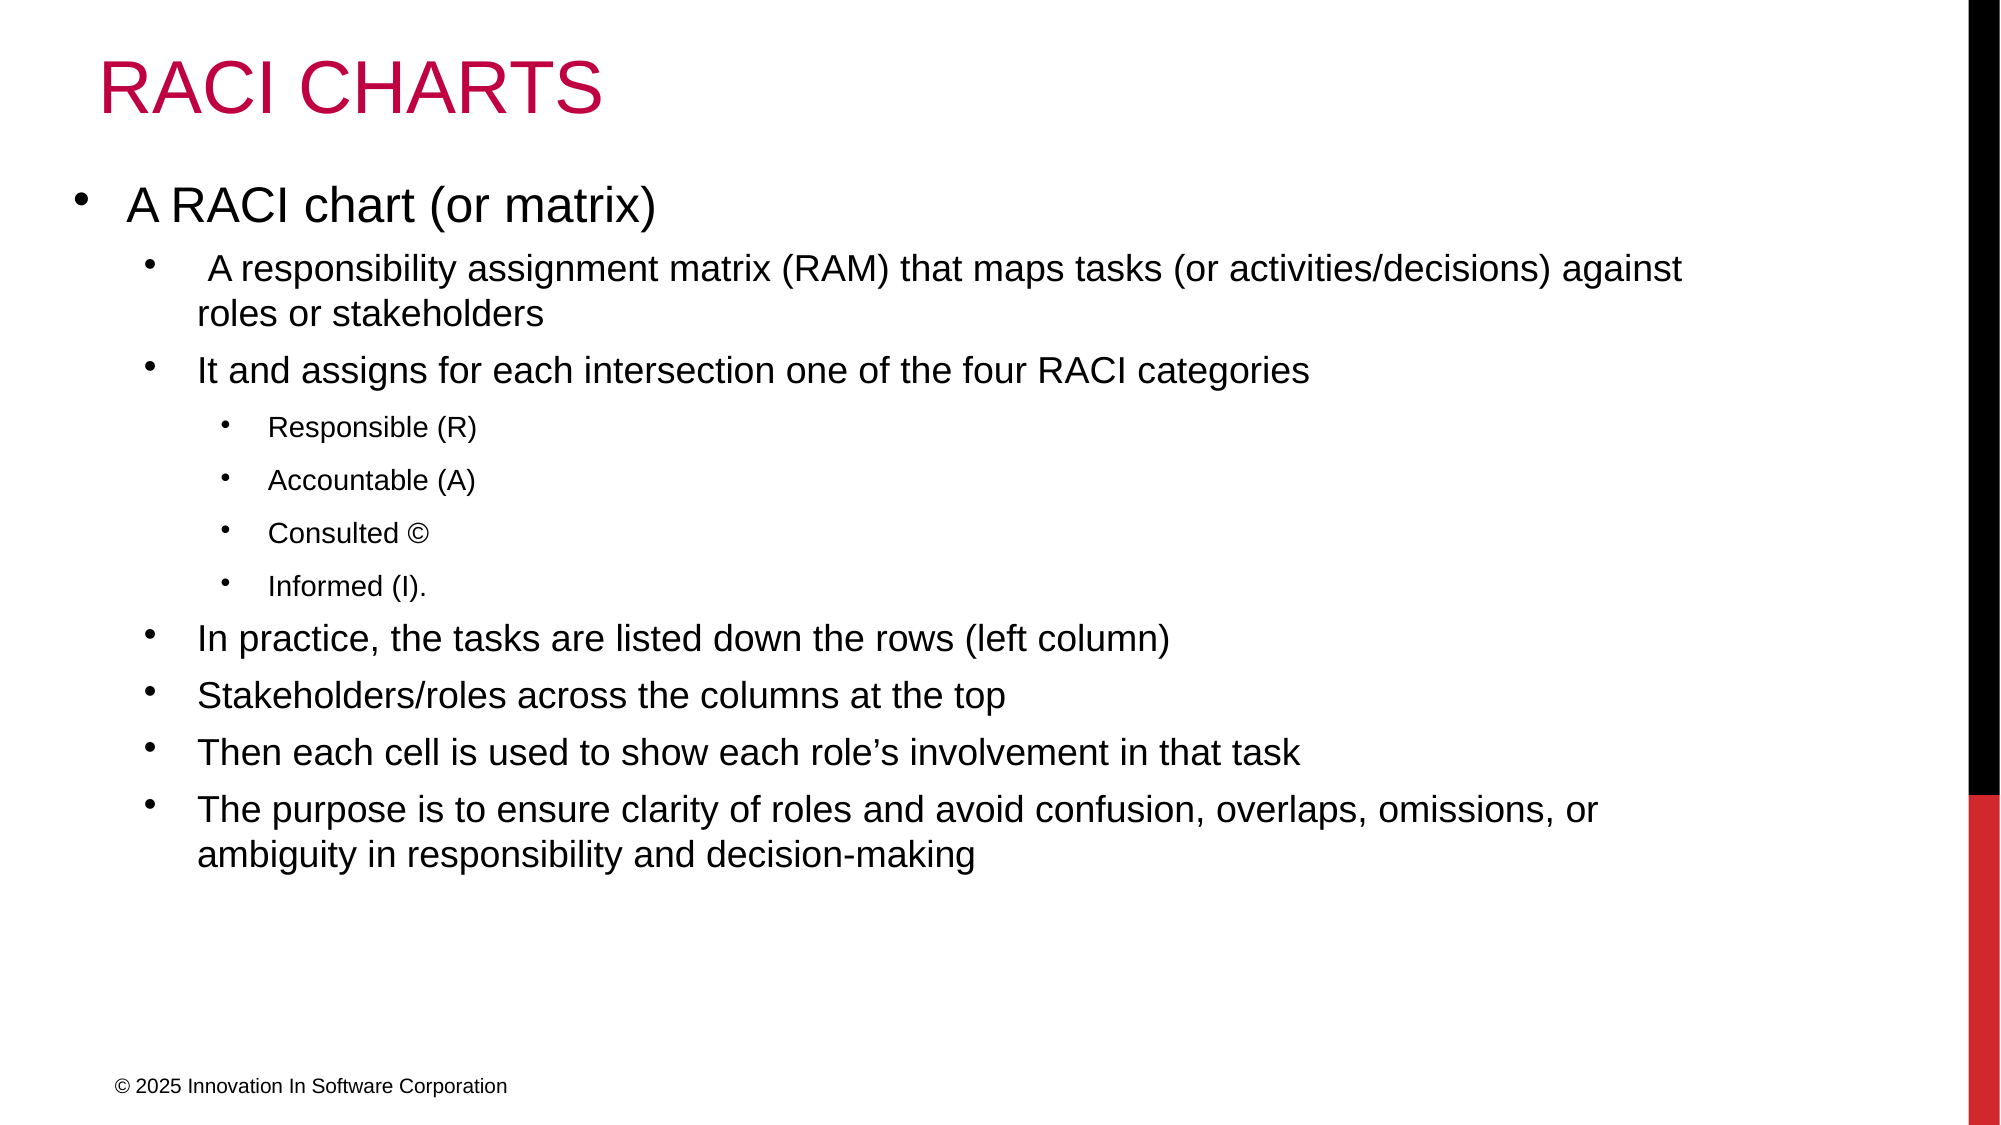

# RACI Charts
A RACI chart (or matrix)
 A responsibility assignment matrix (RAM) that maps tasks (or activities/decisions) against roles or stakeholders
It and assigns for each intersection one of the four RACI categories
Responsible (R)
Accountable (A)
Consulted ©
Informed (I).
In practice, the tasks are listed down the rows (left column)
Stakeholders/roles across the columns at the top
Then each cell is used to show each role’s involvement in that task
The purpose is to ensure clarity of roles and avoid confusion, overlaps, omissions, or ambiguity in responsibility and decision-making
© 2025 Innovation In Software Corporation